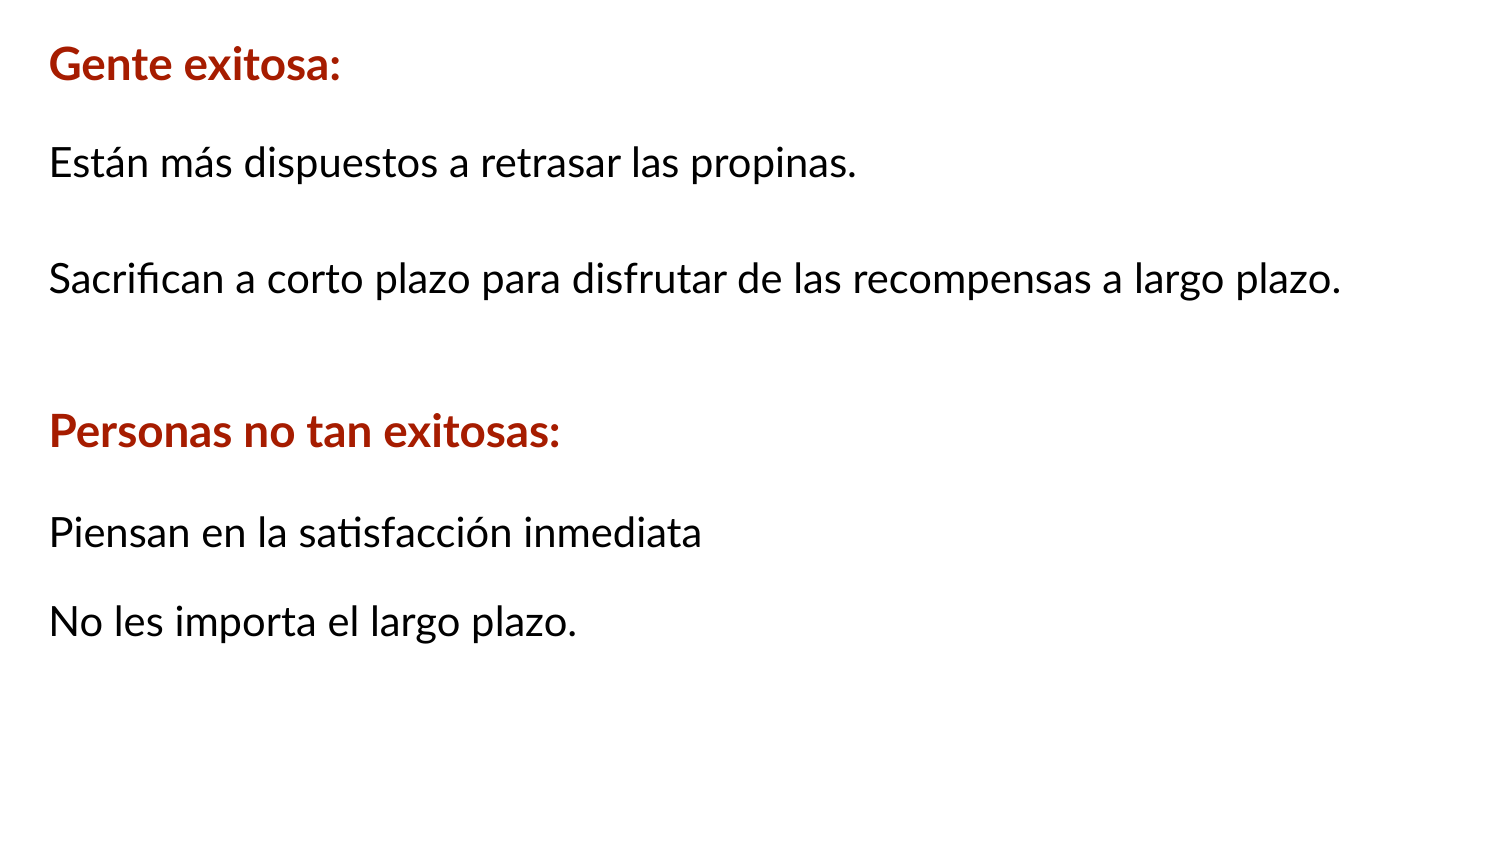

Gente exitosa:
Están más dispuestos a retrasar las propinas.
Sacrifican a corto plazo para disfrutar de las recompensas a largo plazo.
Personas no tan exitosas:
Piensan en la satisfacción inmediata
No les importa el largo plazo.